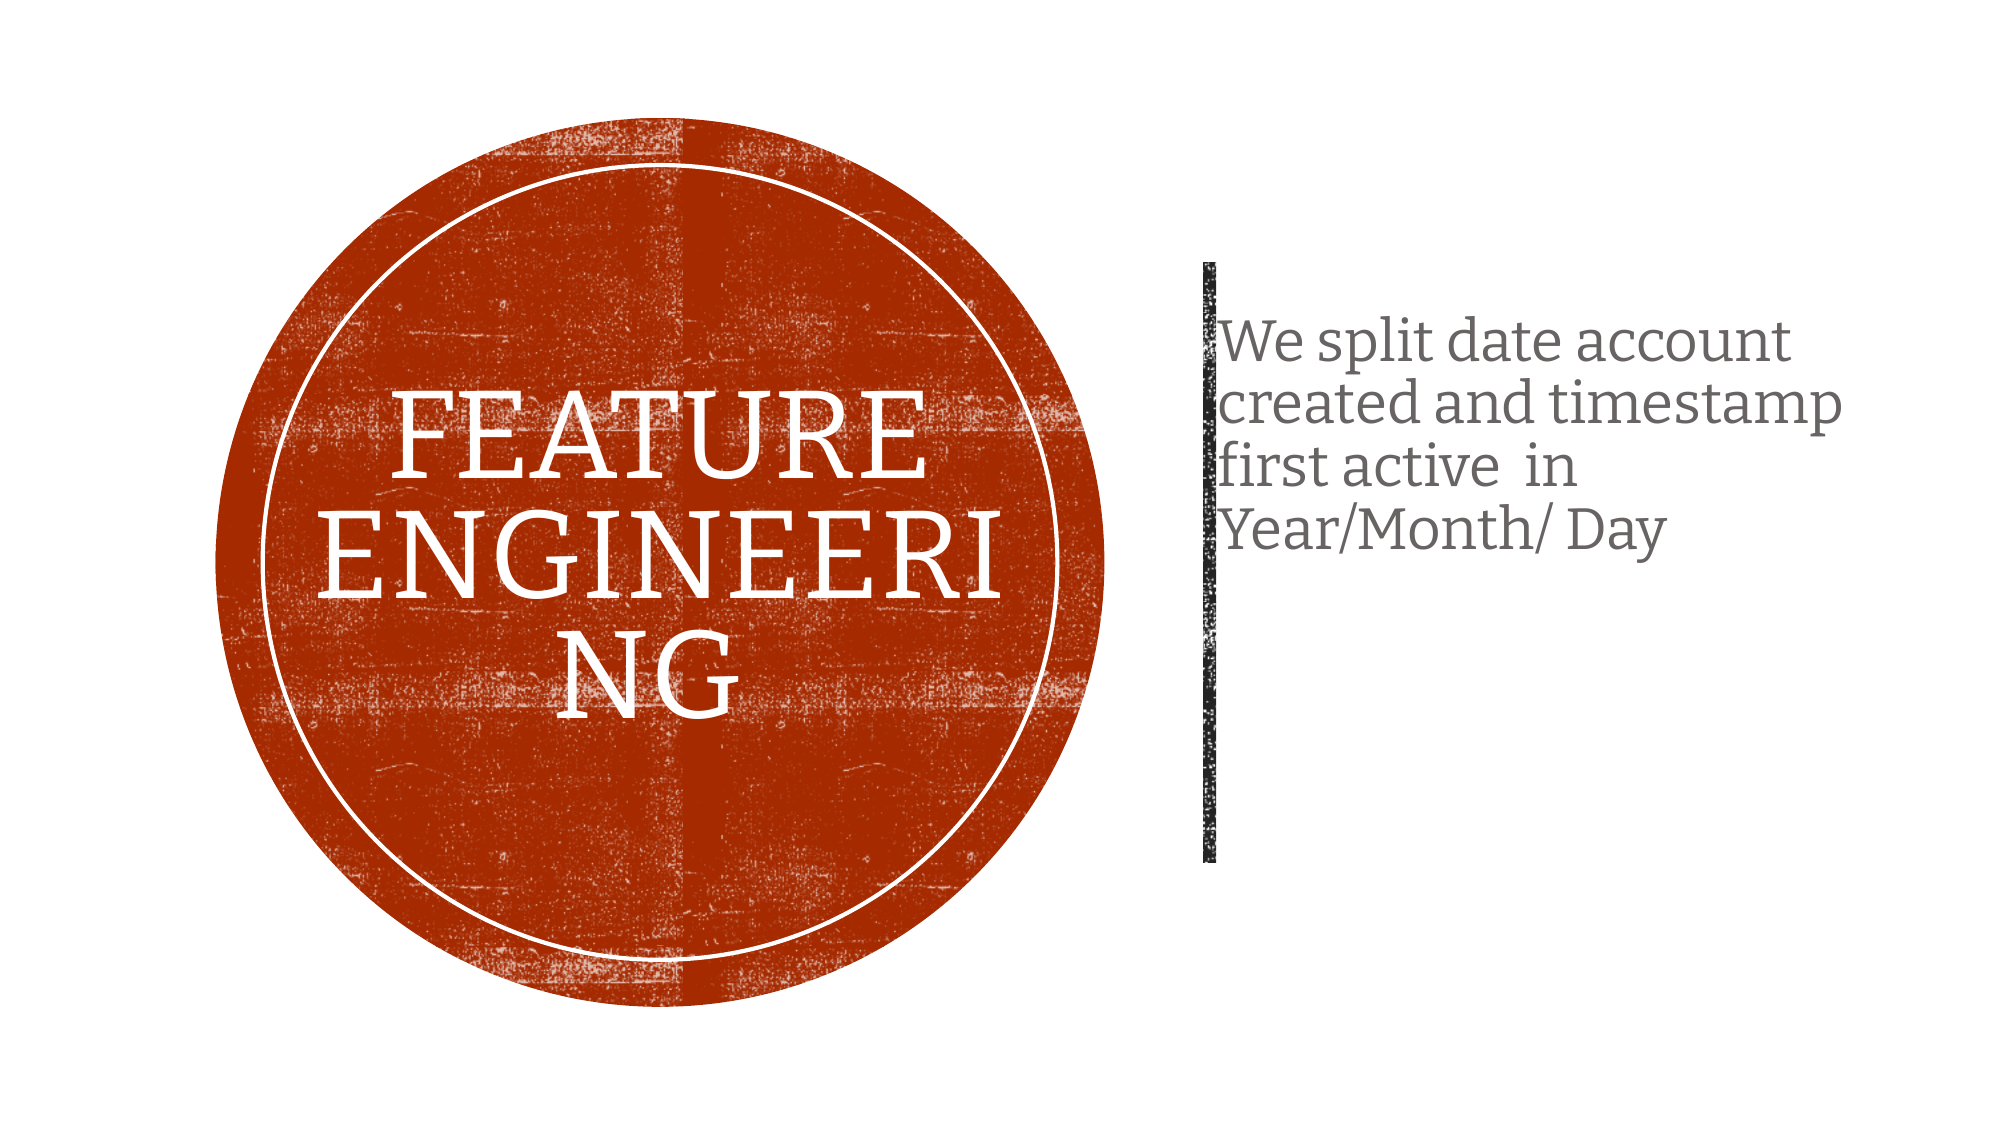

# Feature engineering
We split date account created and timestamp first active  in Year/Month/ Day